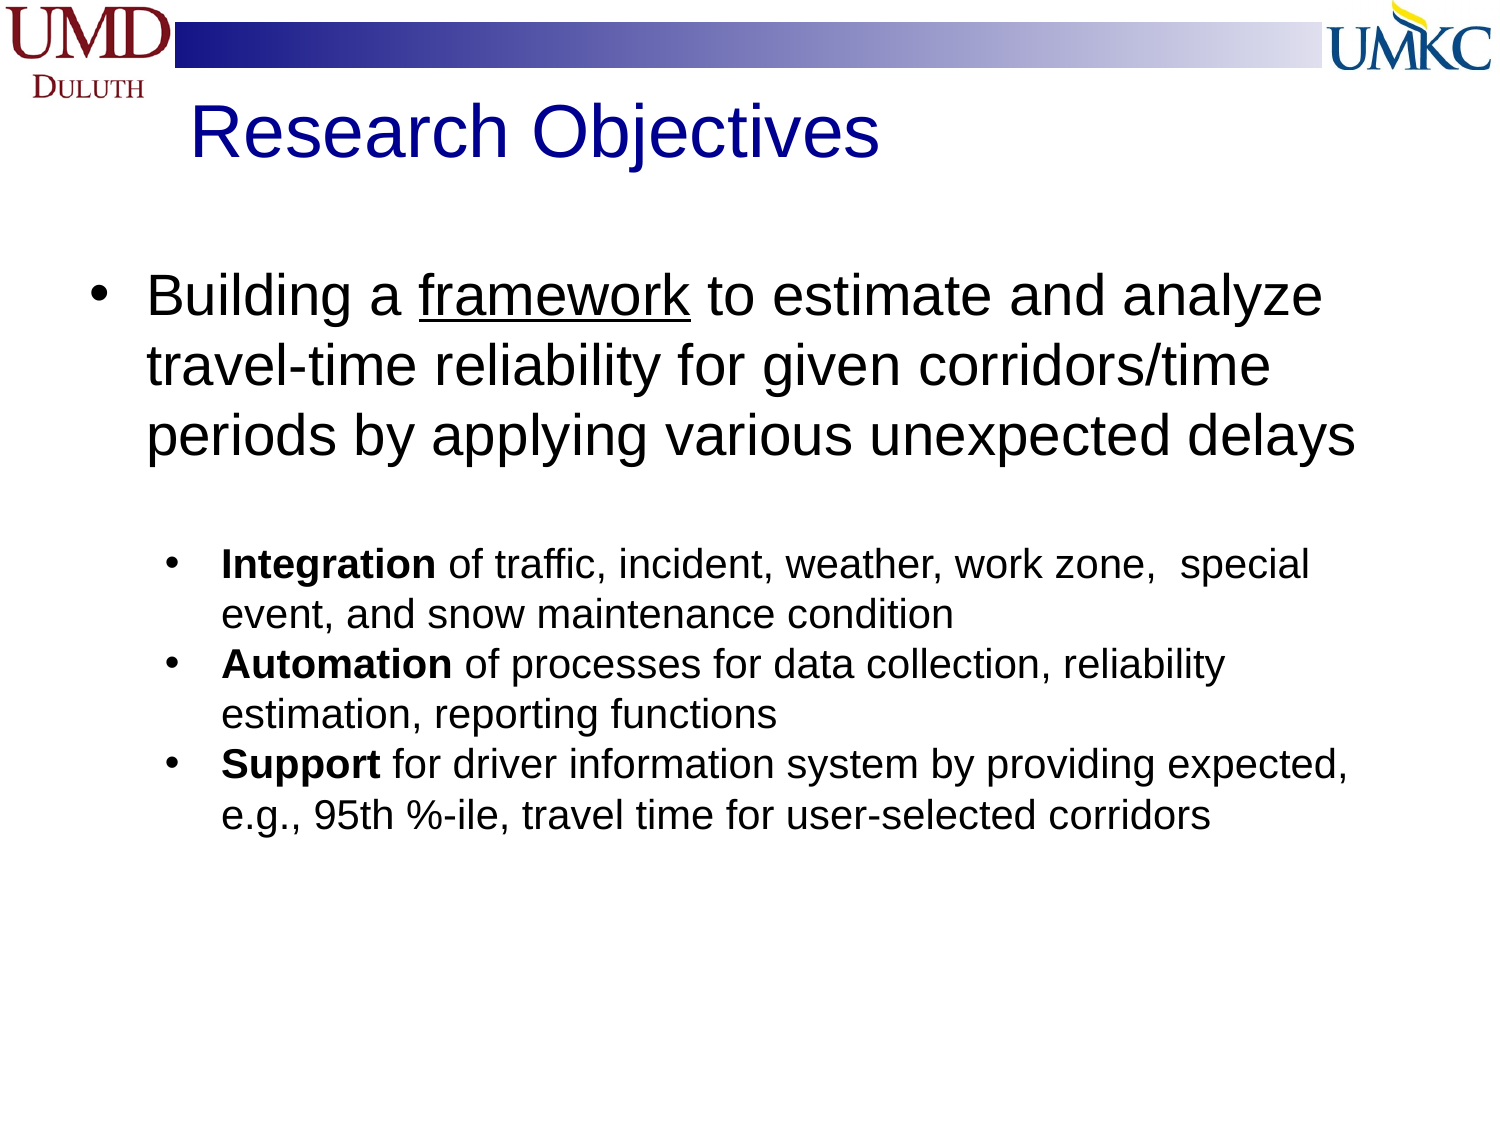

Research Objectives
Building a framework to estimate and analyze travel-time reliability for given corridors/time periods by applying various unexpected delays

Integration of traffic, incident, weather, work zone,  special event, and snow maintenance condition
Automation of processes for data collection, reliability estimation, reporting functions
Support for driver information system by providing expected, e.g., 95th %-ile, travel time for user-selected corridors